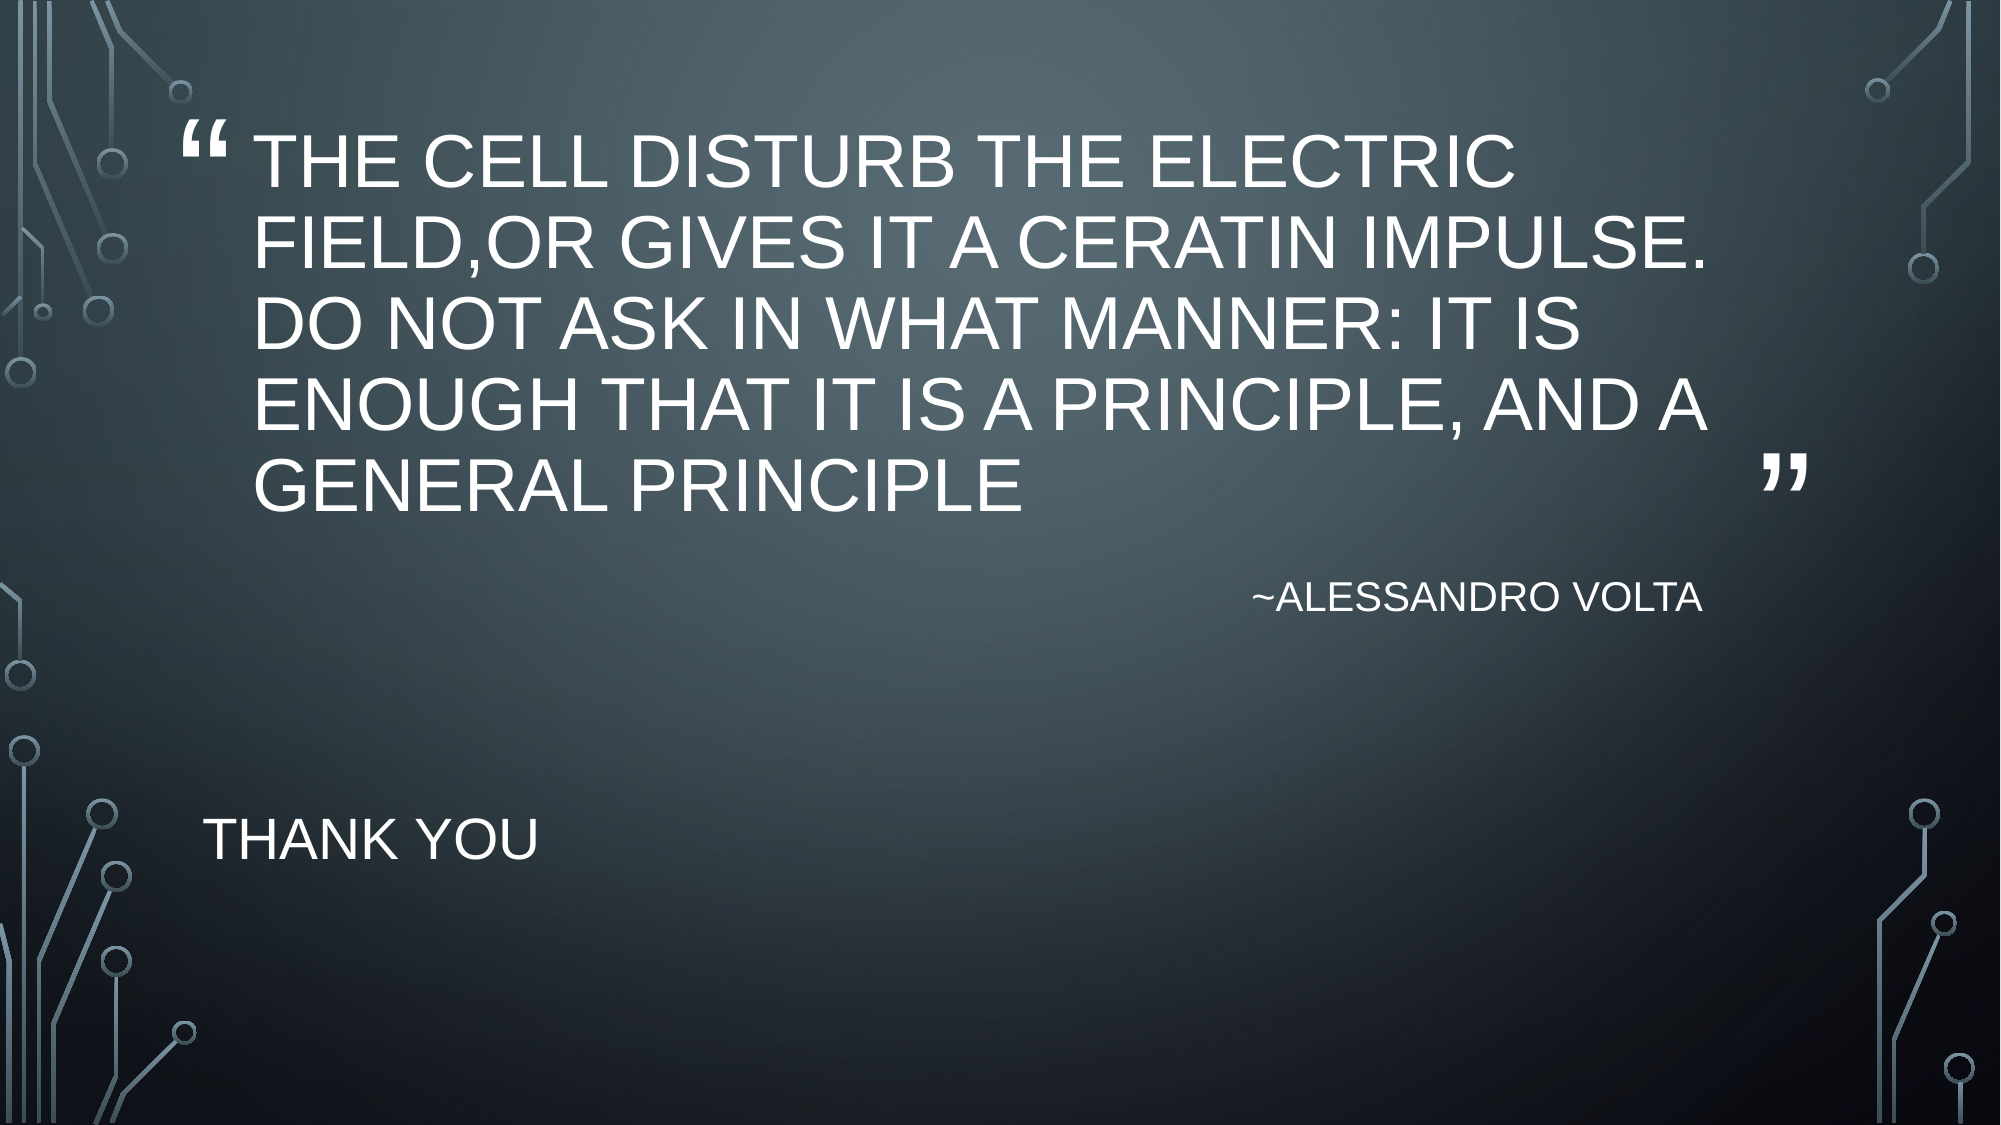

# THE CELL DISTURB THE ELECTRIC FIELD,OR GIVES IT A CERATIN IMPULSE. DO NOT ASK IN WHAT MANNER: IT IS ENOUGH THAT IT IS A PRINCIPLE, AND A GENERAL PRINCIPLE
~ALESSANDRO VOLTA
THANK YOU